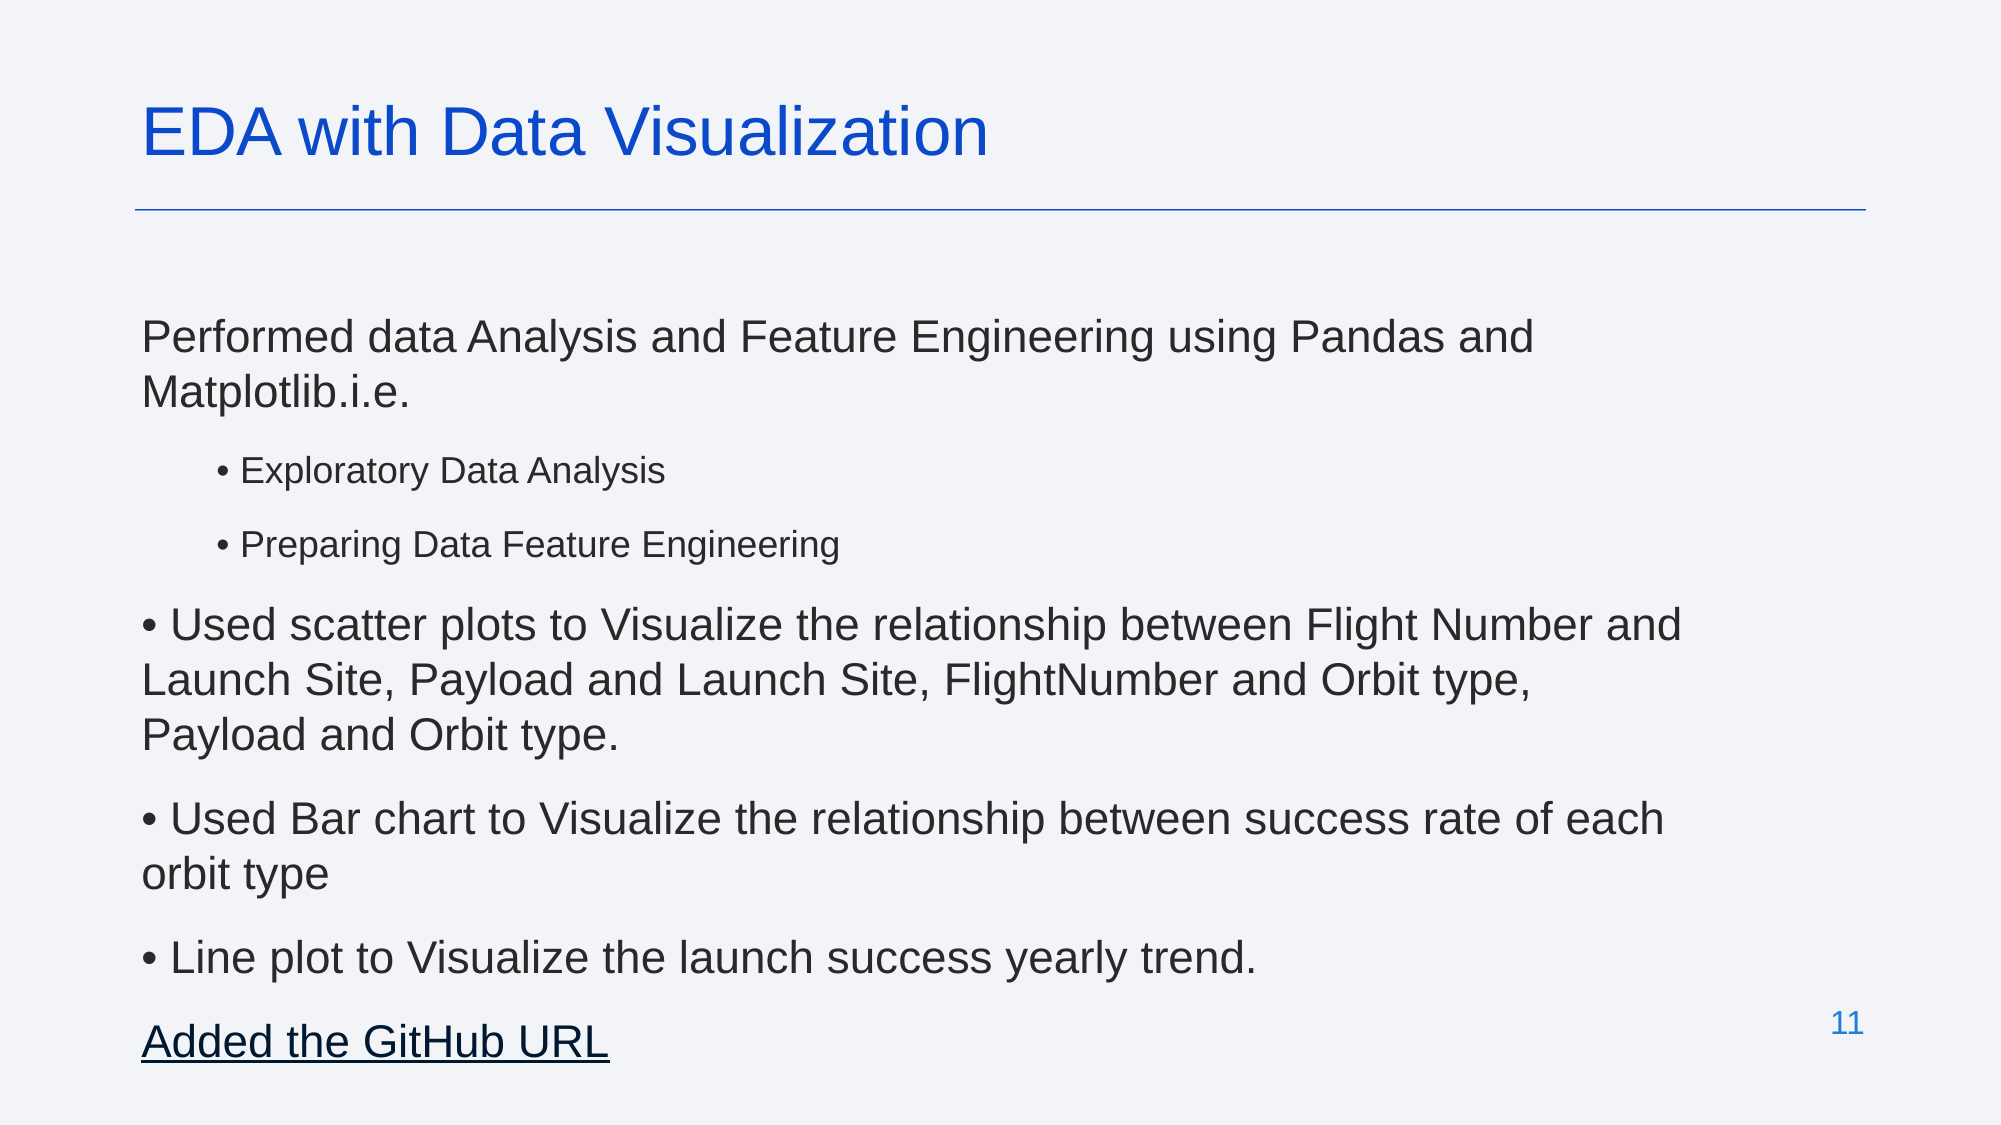

EDA with Data Visualization
Performed data Analysis and Feature Engineering using Pandas and Matplotlib.i.e.
• Exploratory Data Analysis
• Preparing Data Feature Engineering
• Used scatter plots to Visualize the relationship between Flight Number and Launch Site, Payload and Launch Site, FlightNumber and Orbit type, Payload and Orbit type.
• Used Bar chart to Visualize the relationship between success rate of each orbit type
• Line plot to Visualize the launch success yearly trend.
Added the GitHub URL
11